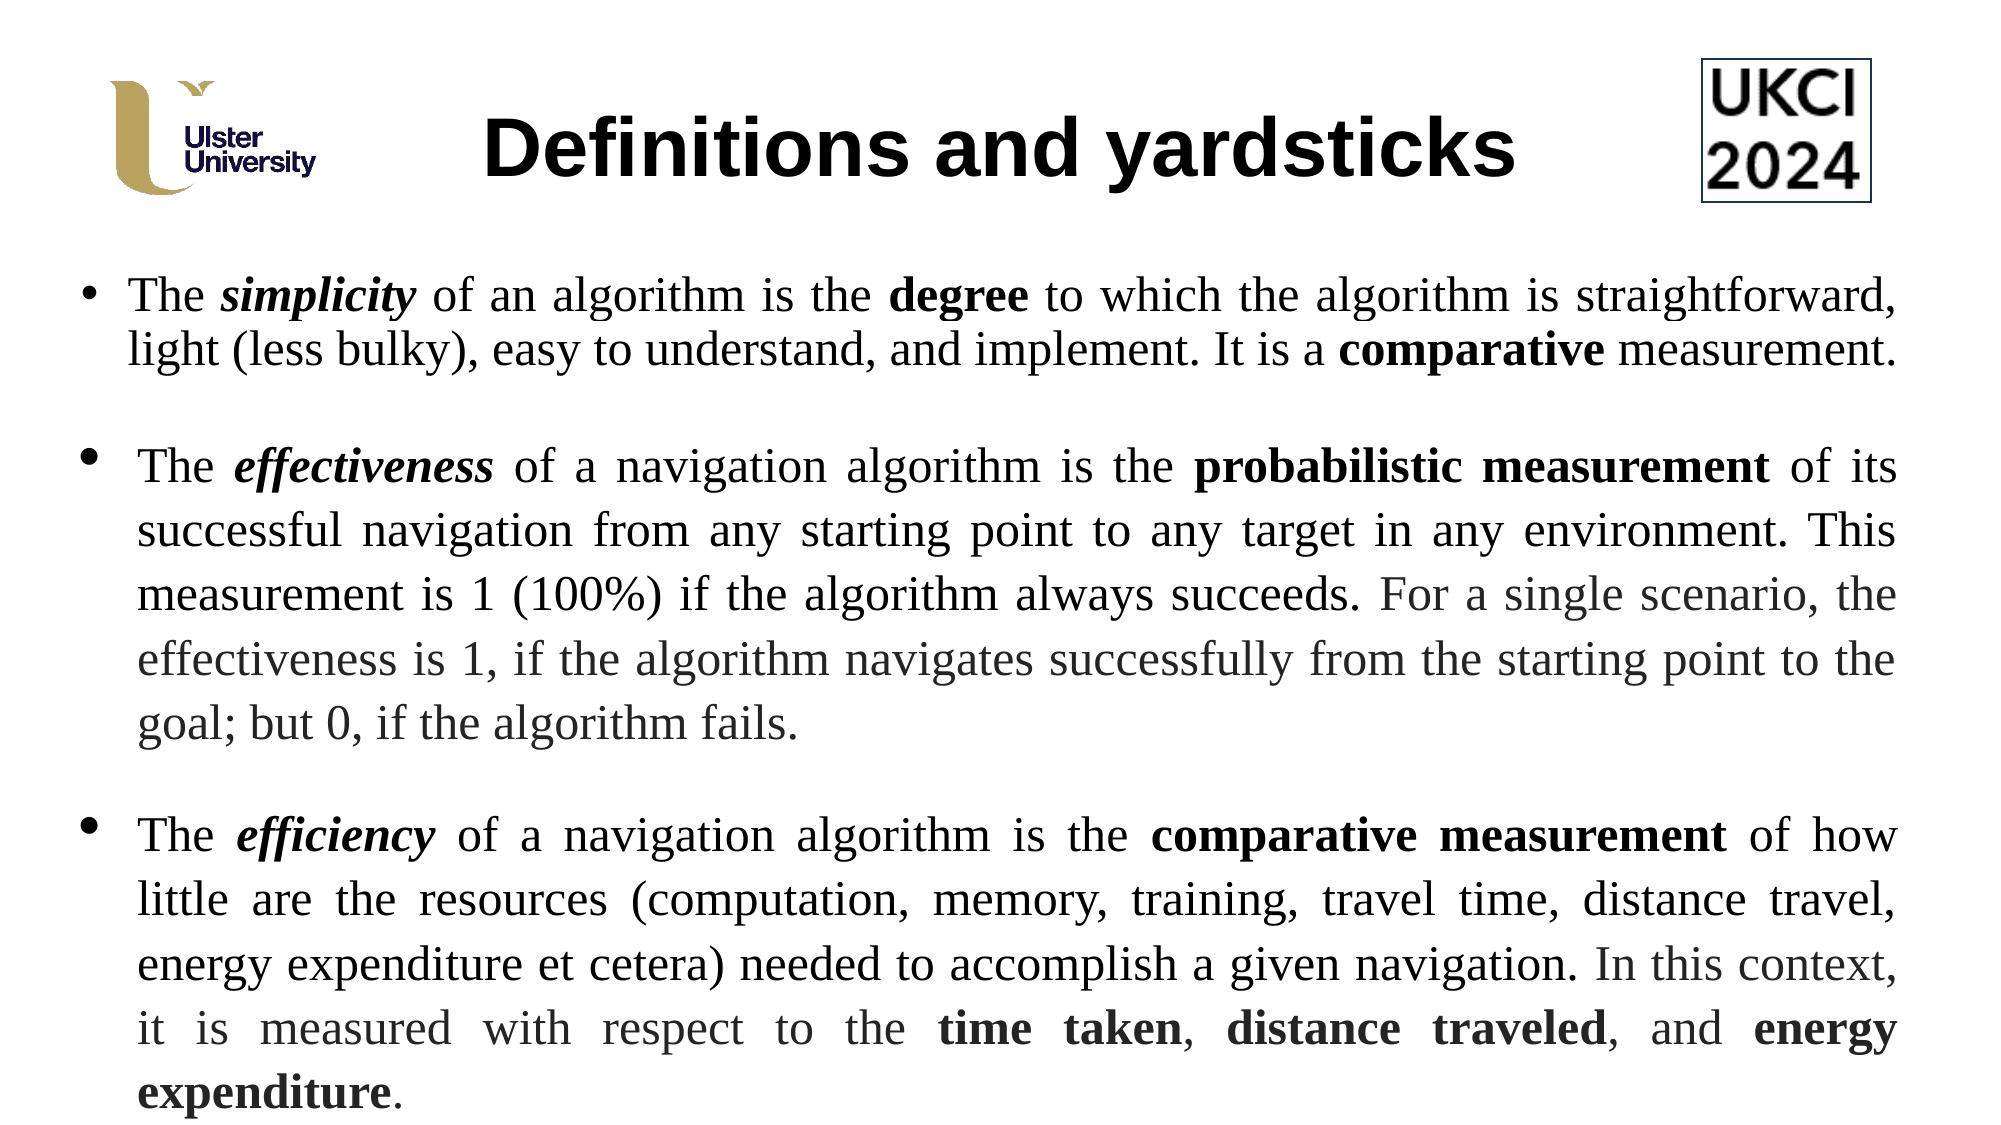

# Definitions and yardsticks
The simplicity of an algorithm is the degree to which the algorithm is straightforward, light (less bulky), easy to understand, and implement. It is a comparative measurement.

The effectiveness of a navigation algorithm is the probabilistic measurement of its successful navigation from any starting point to any target in any environment. This measurement is 1 (100%) if the algorithm always succeeds. For a single scenario, the effectiveness is 1, if the algorithm navigates successfully from the starting point to the goal; but 0, if the algorithm fails.

The efficiency of a navigation algorithm is the comparative measurement of how little are the resources (computation, memory, training, travel time, distance travel, energy expenditure et cetera) needed to accomplish a given navigation. In this context, it is measured with respect to the time taken, distance traveled, and energy expenditure.